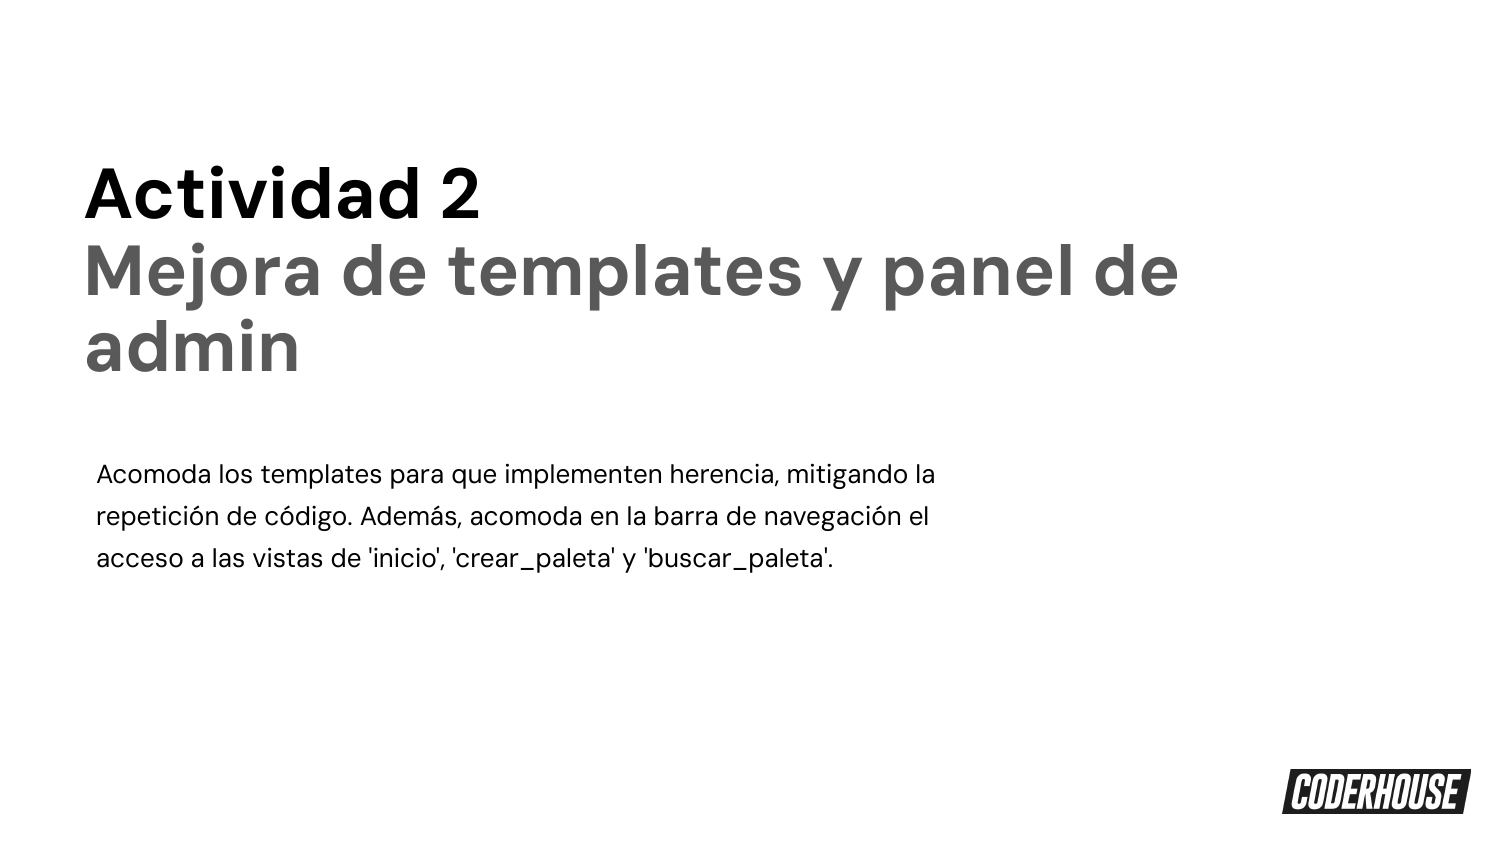

Actividad 2
Mejora de templates y panel de admin
Acomoda los templates para que implementen herencia, mitigando la repetición de código. Además, acomoda en la barra de navegación el acceso a las vistas de 'inicio', 'crear_paleta' y 'buscar_paleta'.